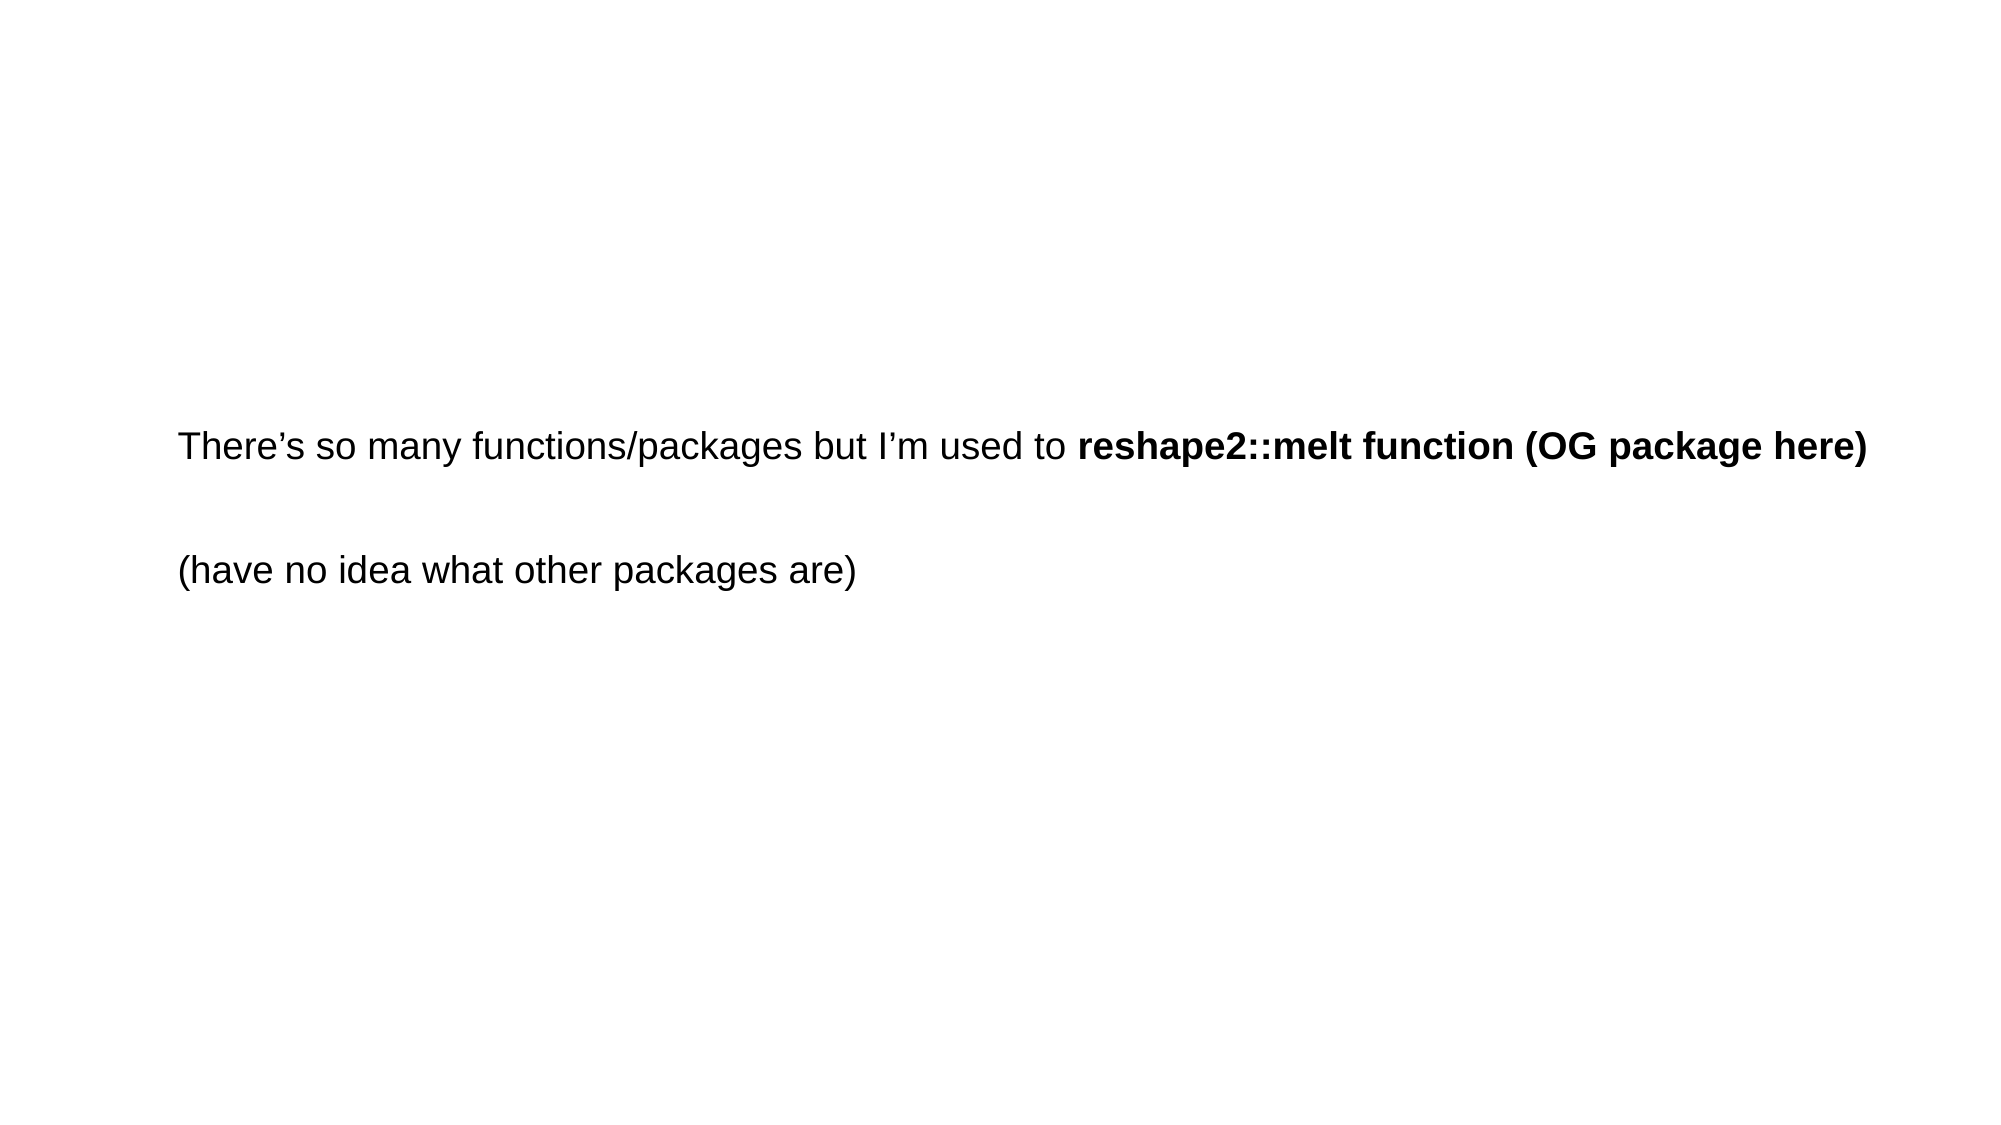

# There’s so many functions/packages but I’m used to reshape2::melt function (OG package here) (have no idea what other packages are)